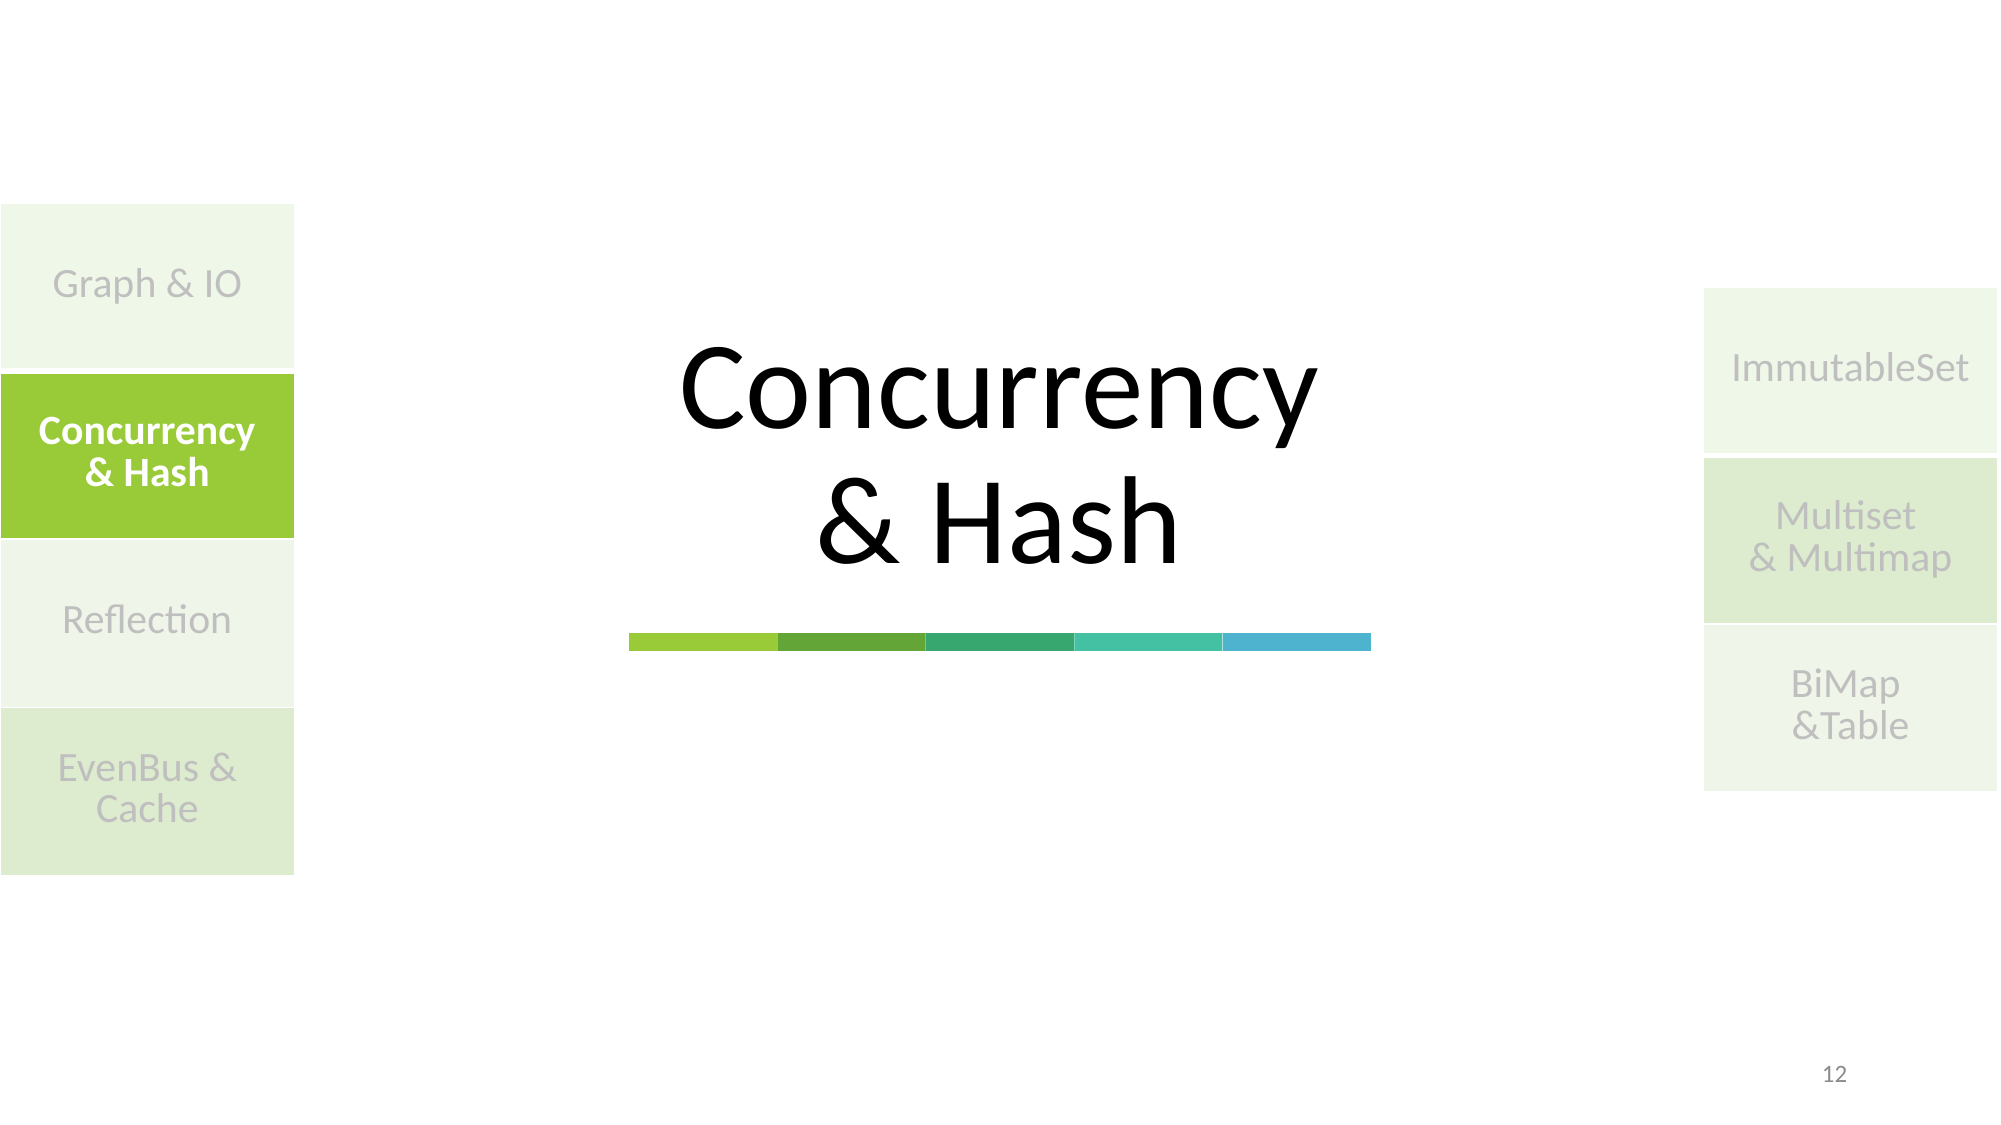

| Graph & IO |
| --- |
| Concurrency & Hash |
| Reflection |
| EvenBus & Cache |
# Concurrency & Hash
| ImmutableSet |
| --- |
| Multiset & Multimap |
| BiMap &Table |

12